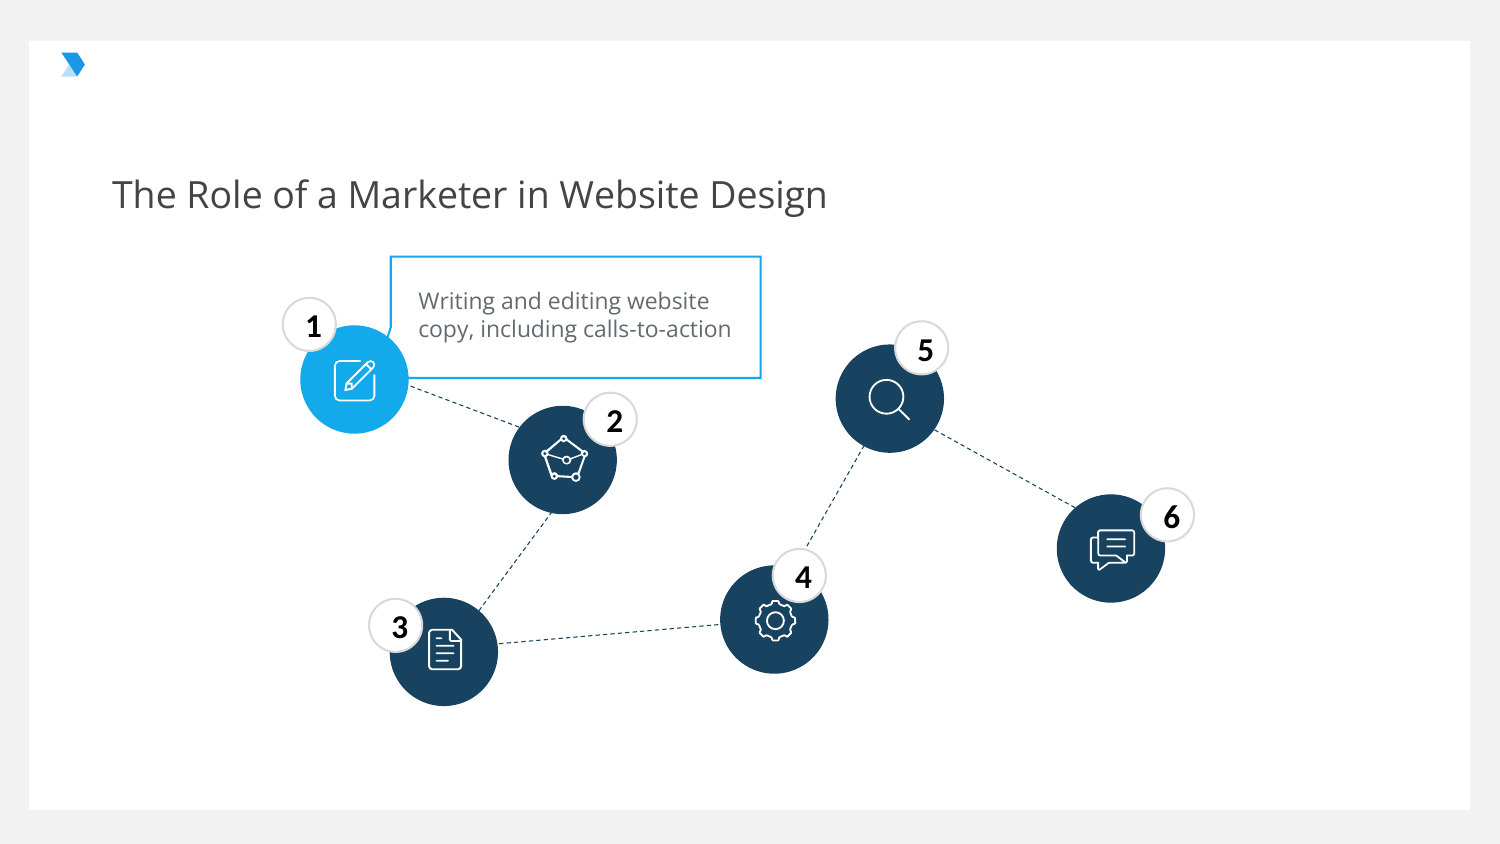

The Role of a Marketer in Website Design

Writing and editing website copy, including calls-to-action
1
5

2

6

4

3